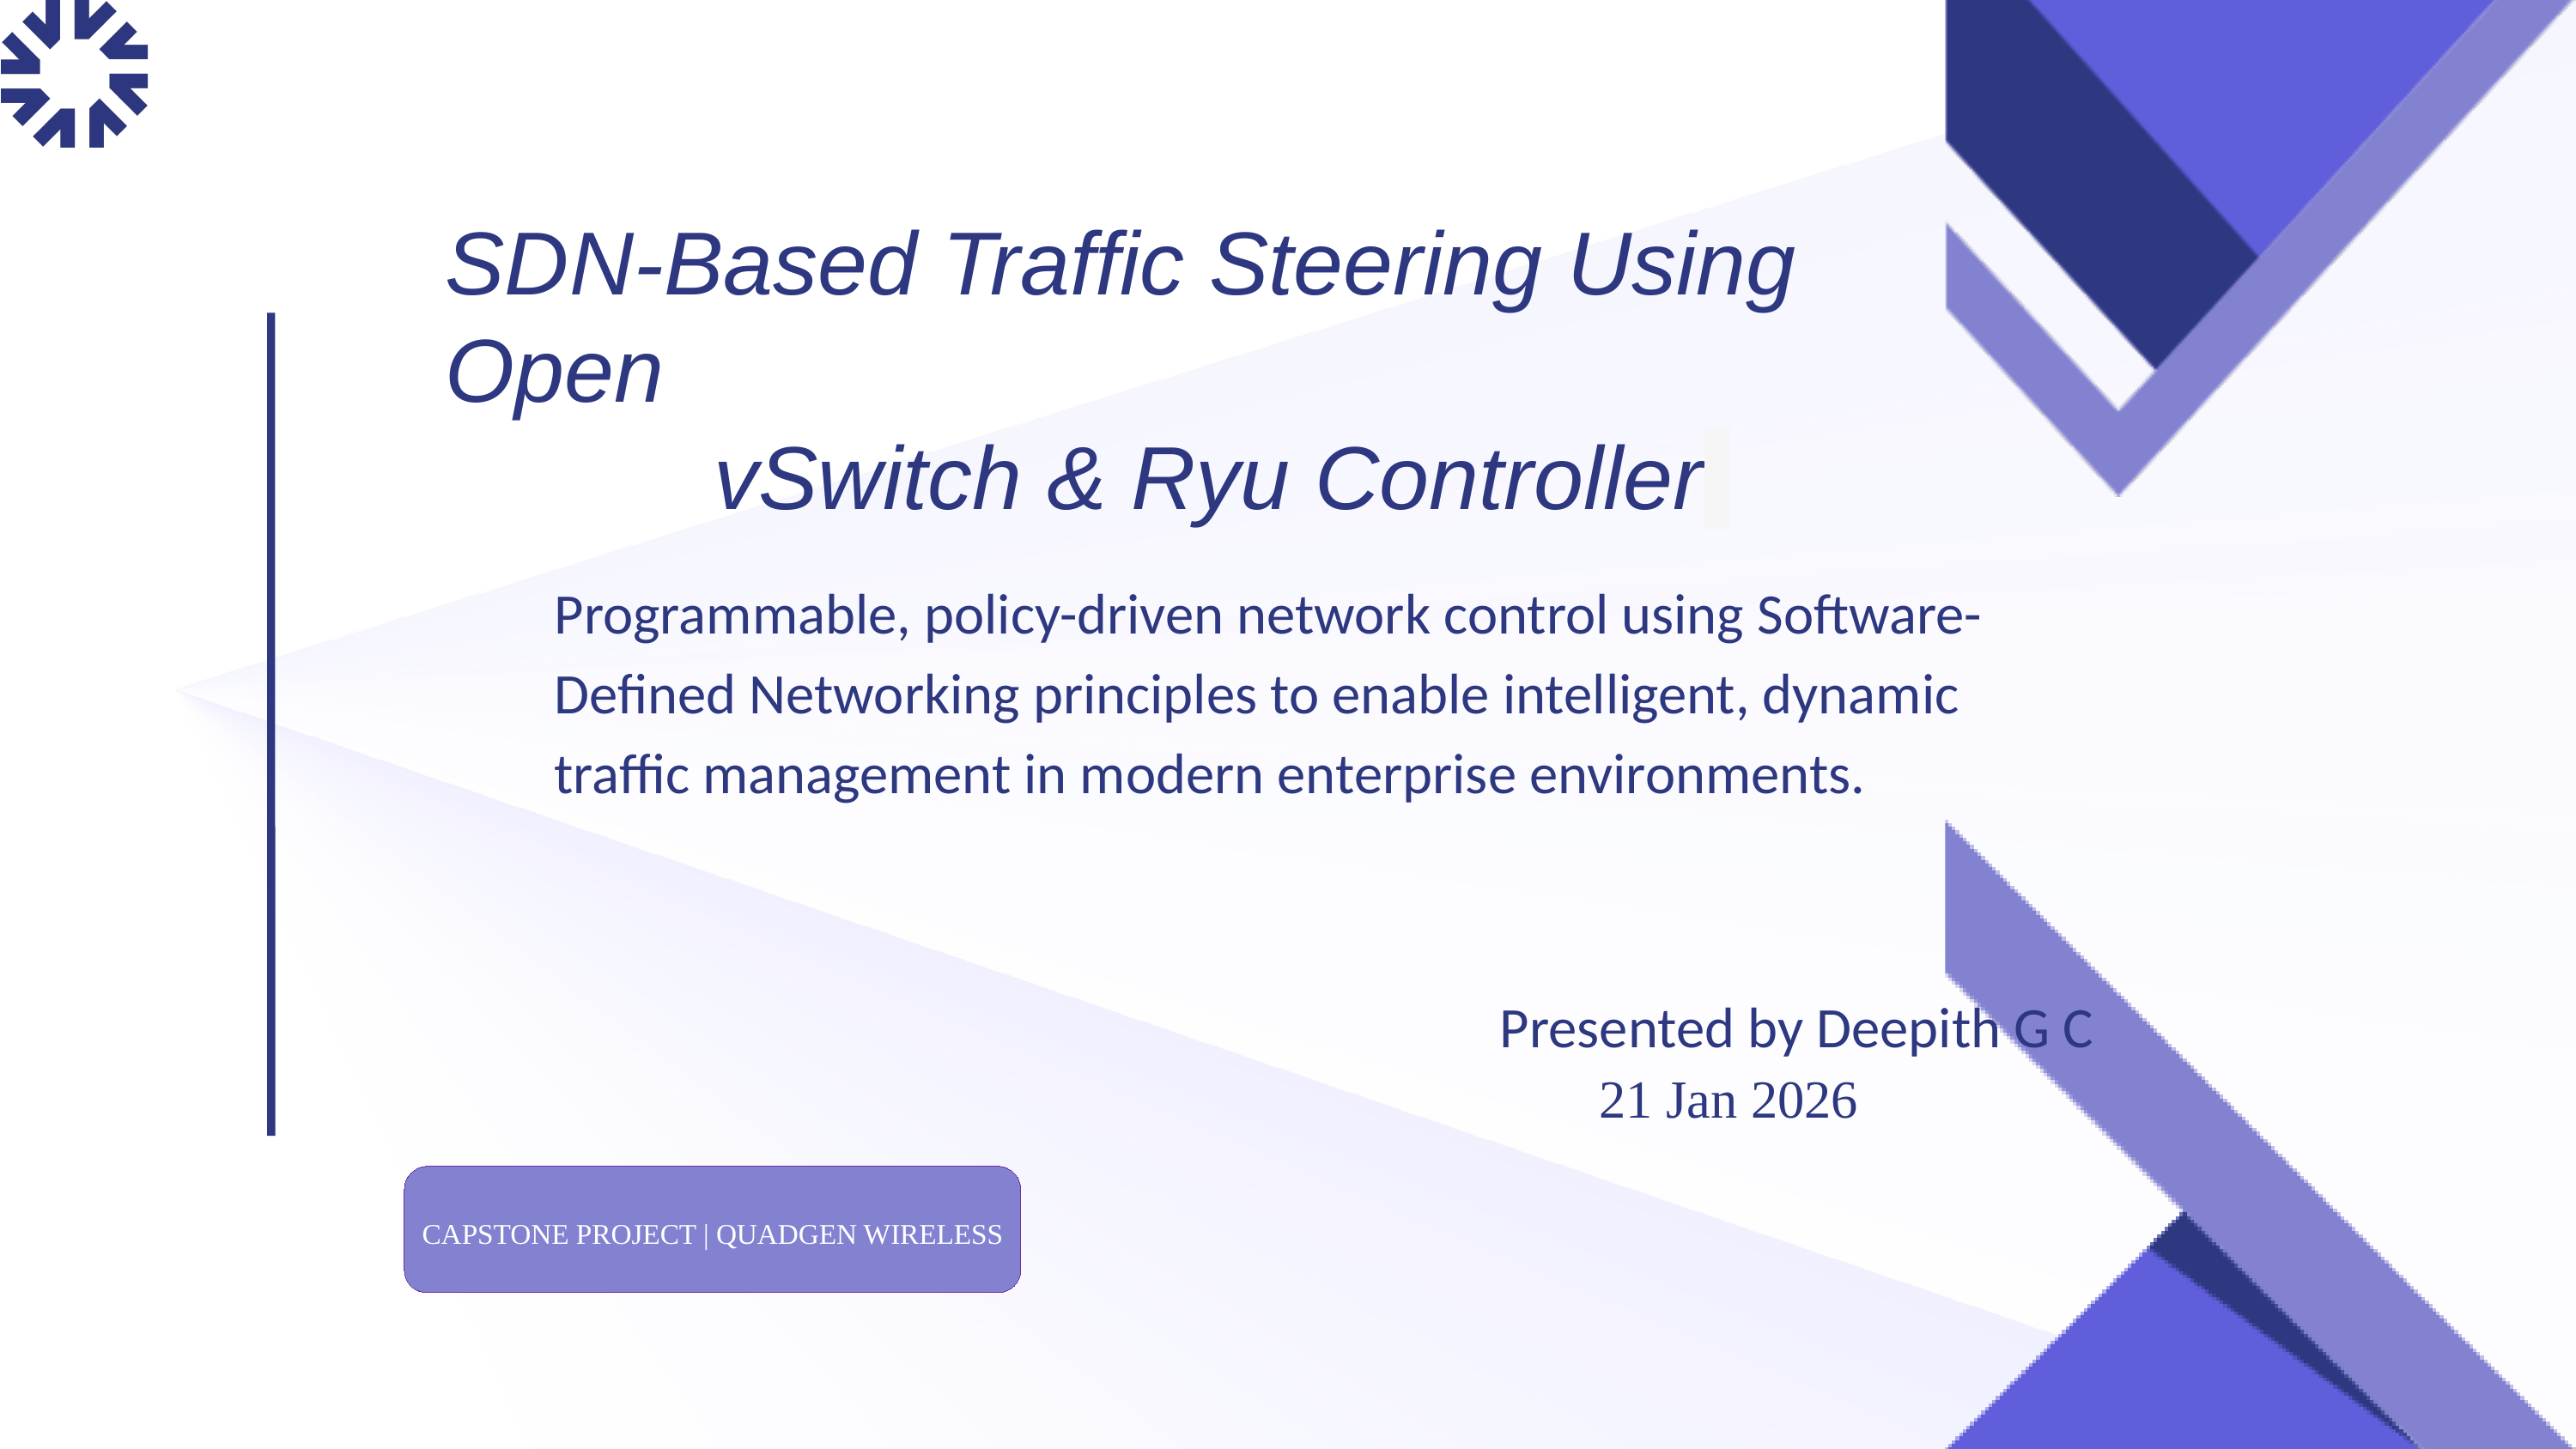

SDN-Based Traffic Steering Using Open
   vSwitch & Ryu Controller

Programmable, policy-driven network control using Software-Defined Networking principles to enable intelligent, dynamic traffic management in modern enterprise environments.

Presented by Deepith G C
21 Jan 2026

CAPSTONE PROJECT | QUADGEN WIRELESS